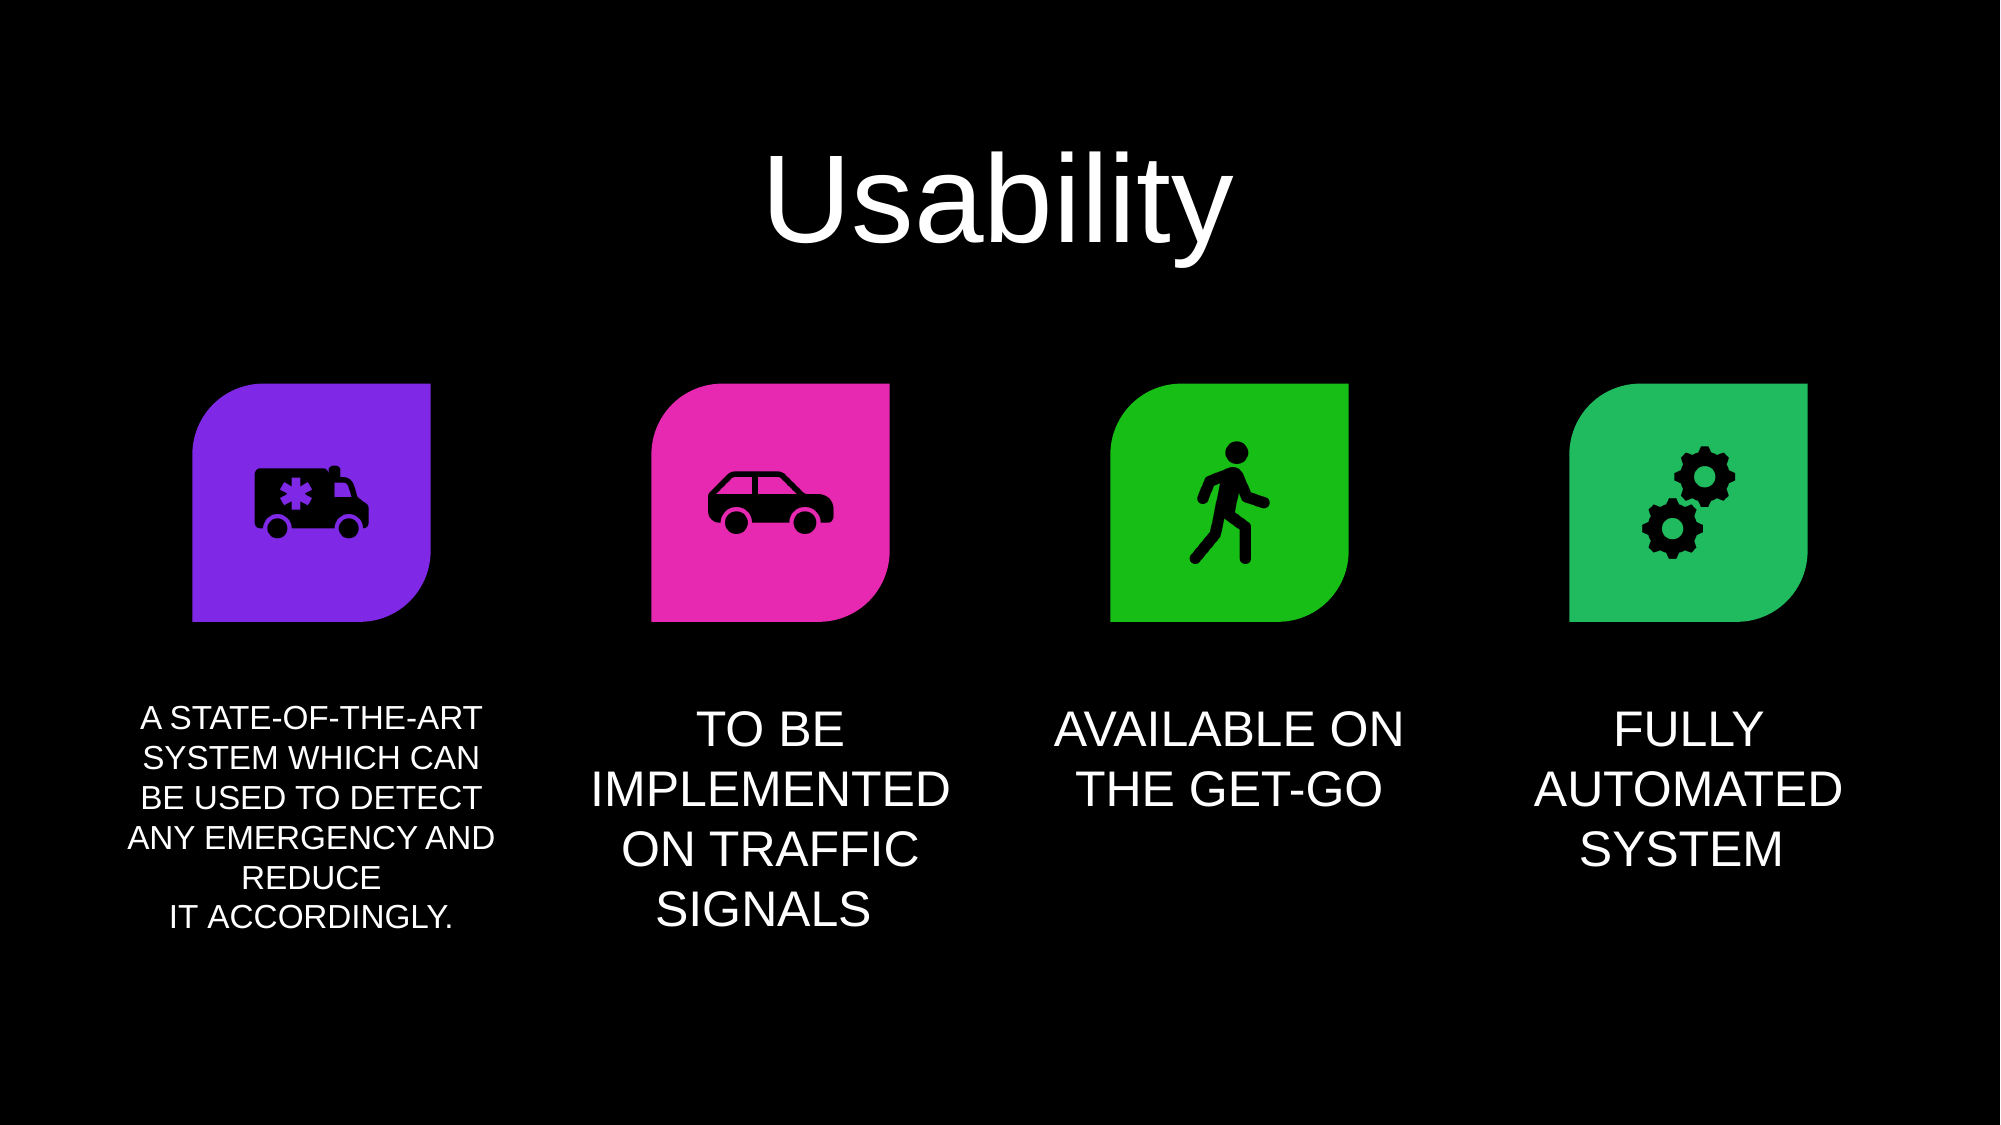

# Usability
A state-of-the-art system which can be used to detect any emergency and reduce it accordingly.
To be Implemented on Traffic Signals
Available on the get-go
Fully automated system